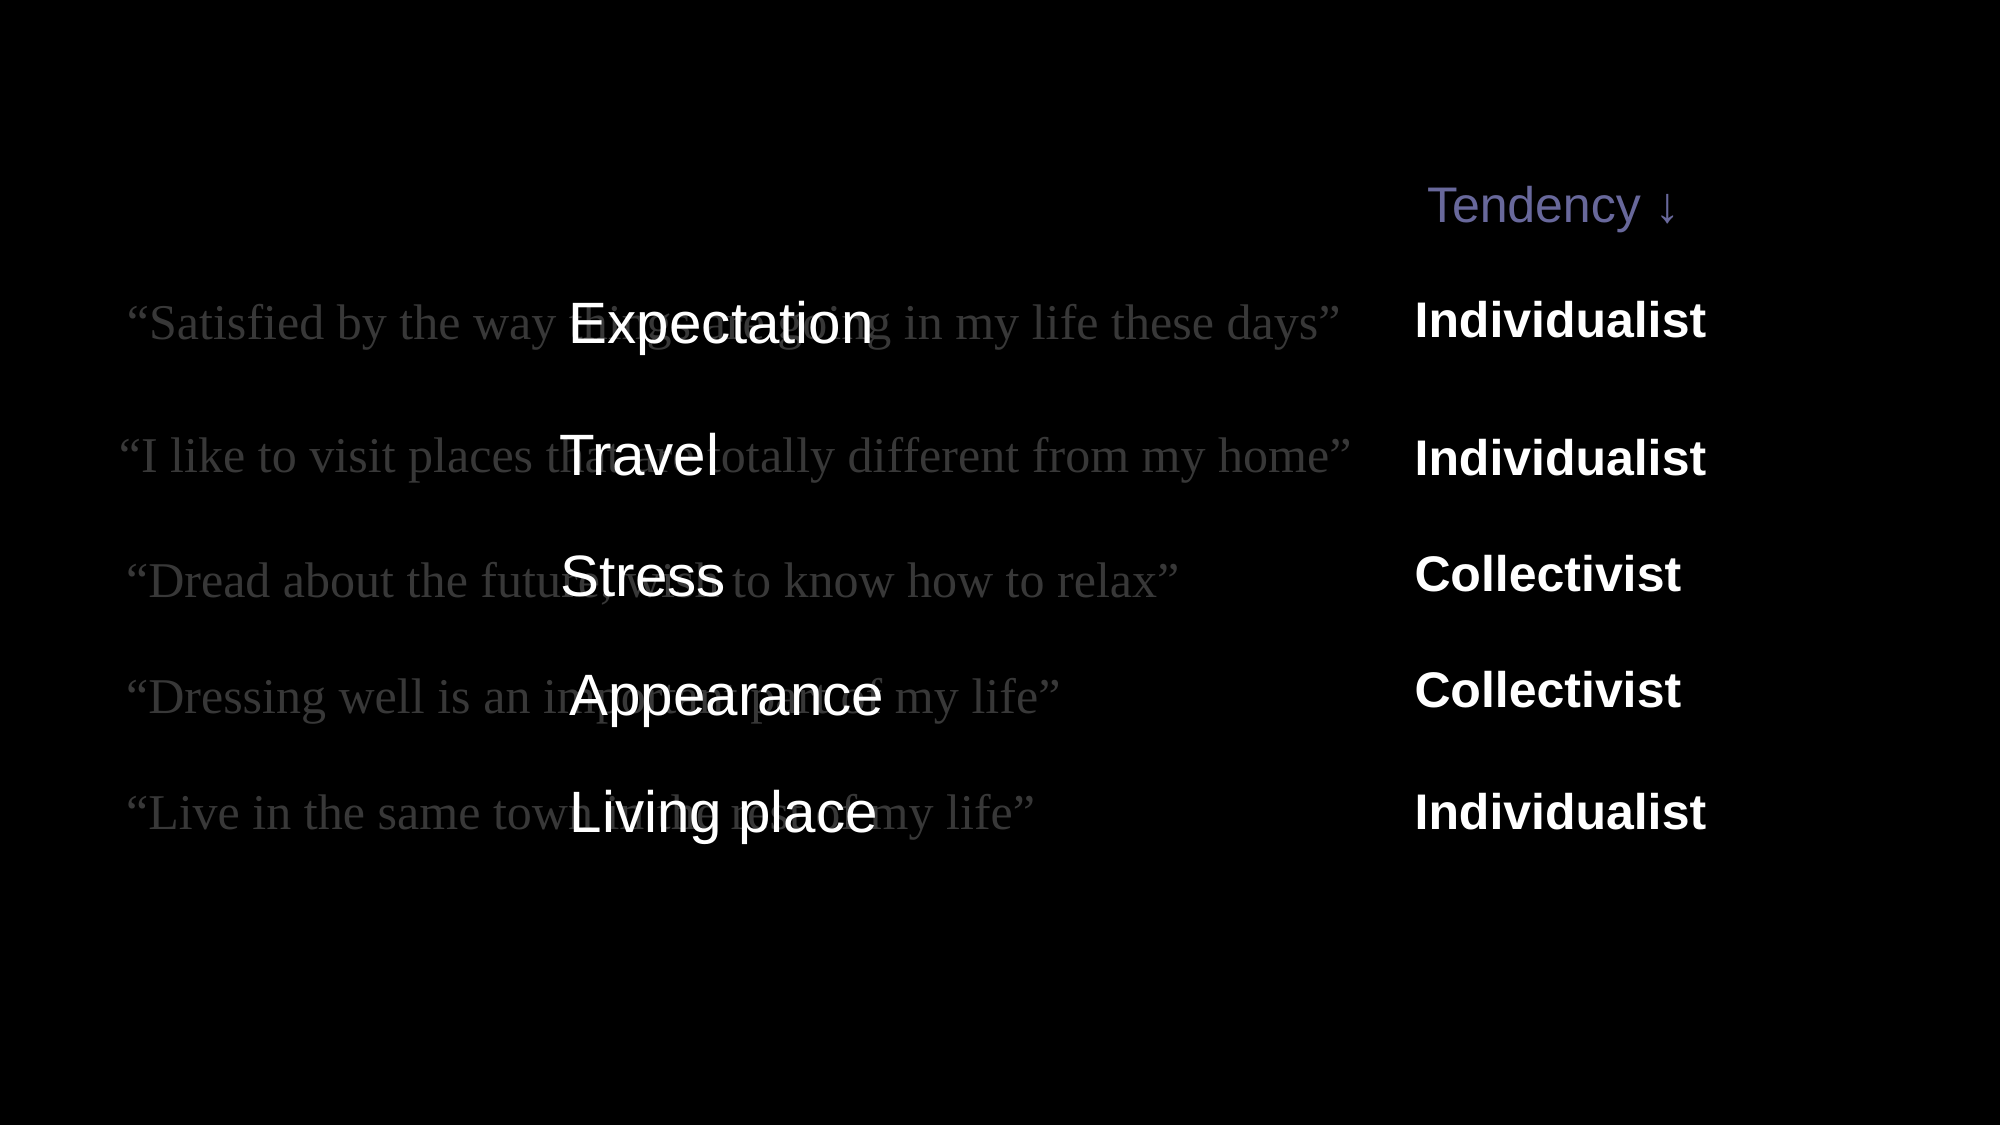

Tendency ↓

Expectation
Individualist
“Satisfied by the way things are going in my life these days”
Travel
“I like to visit places that are totally different from my home”

Individualist
Stress
Collectivist
“Dread about the future, wish to know how to relax”
Appearance
Collectivist
“Dressing well is an important part of my life”
Living place
“Live in the same town in the rest of my life”
Individualist